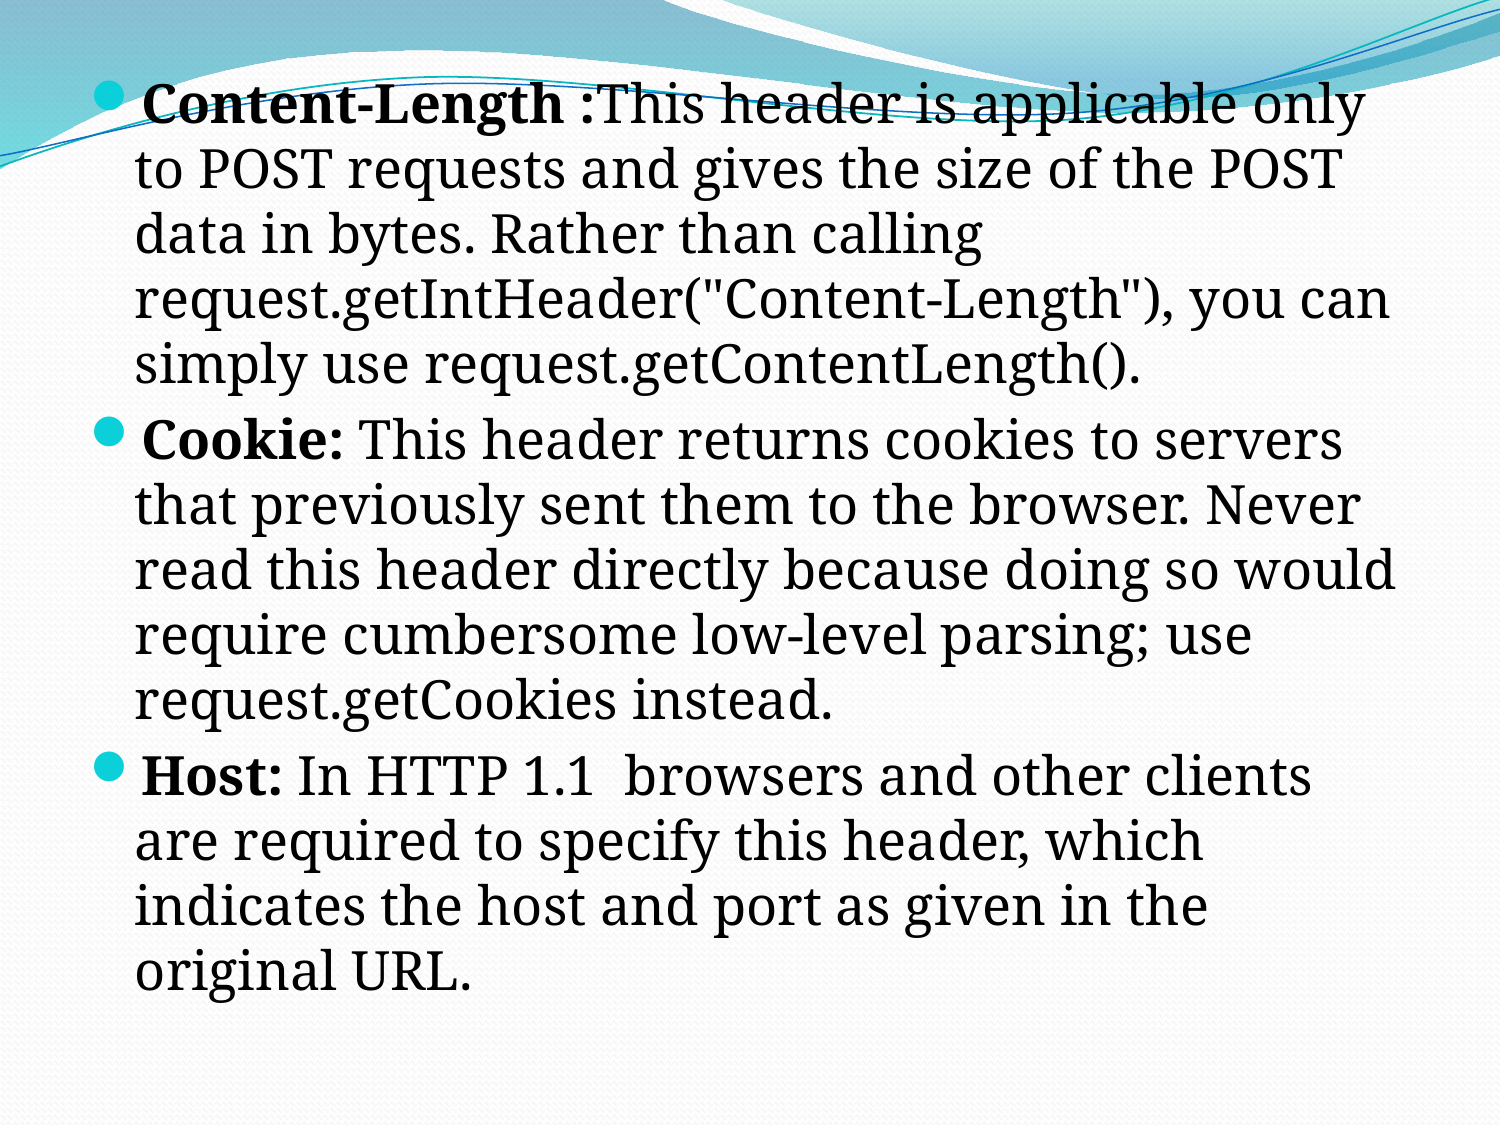

Content-Length :This header is applicable only to POST requests and gives the size of the POST data in bytes. Rather than calling  request.getIntHeader("Content-Length"), you can simply use request.getContentLength().
Cookie: This header returns cookies to servers that previously sent them to the browser. Never read this header directly because doing so would require cumbersome low-level parsing; use request.getCookies instead.
Host: In HTTP 1.1  browsers and other clients are required to specify this header, which indicates the host and port as given in the original URL.